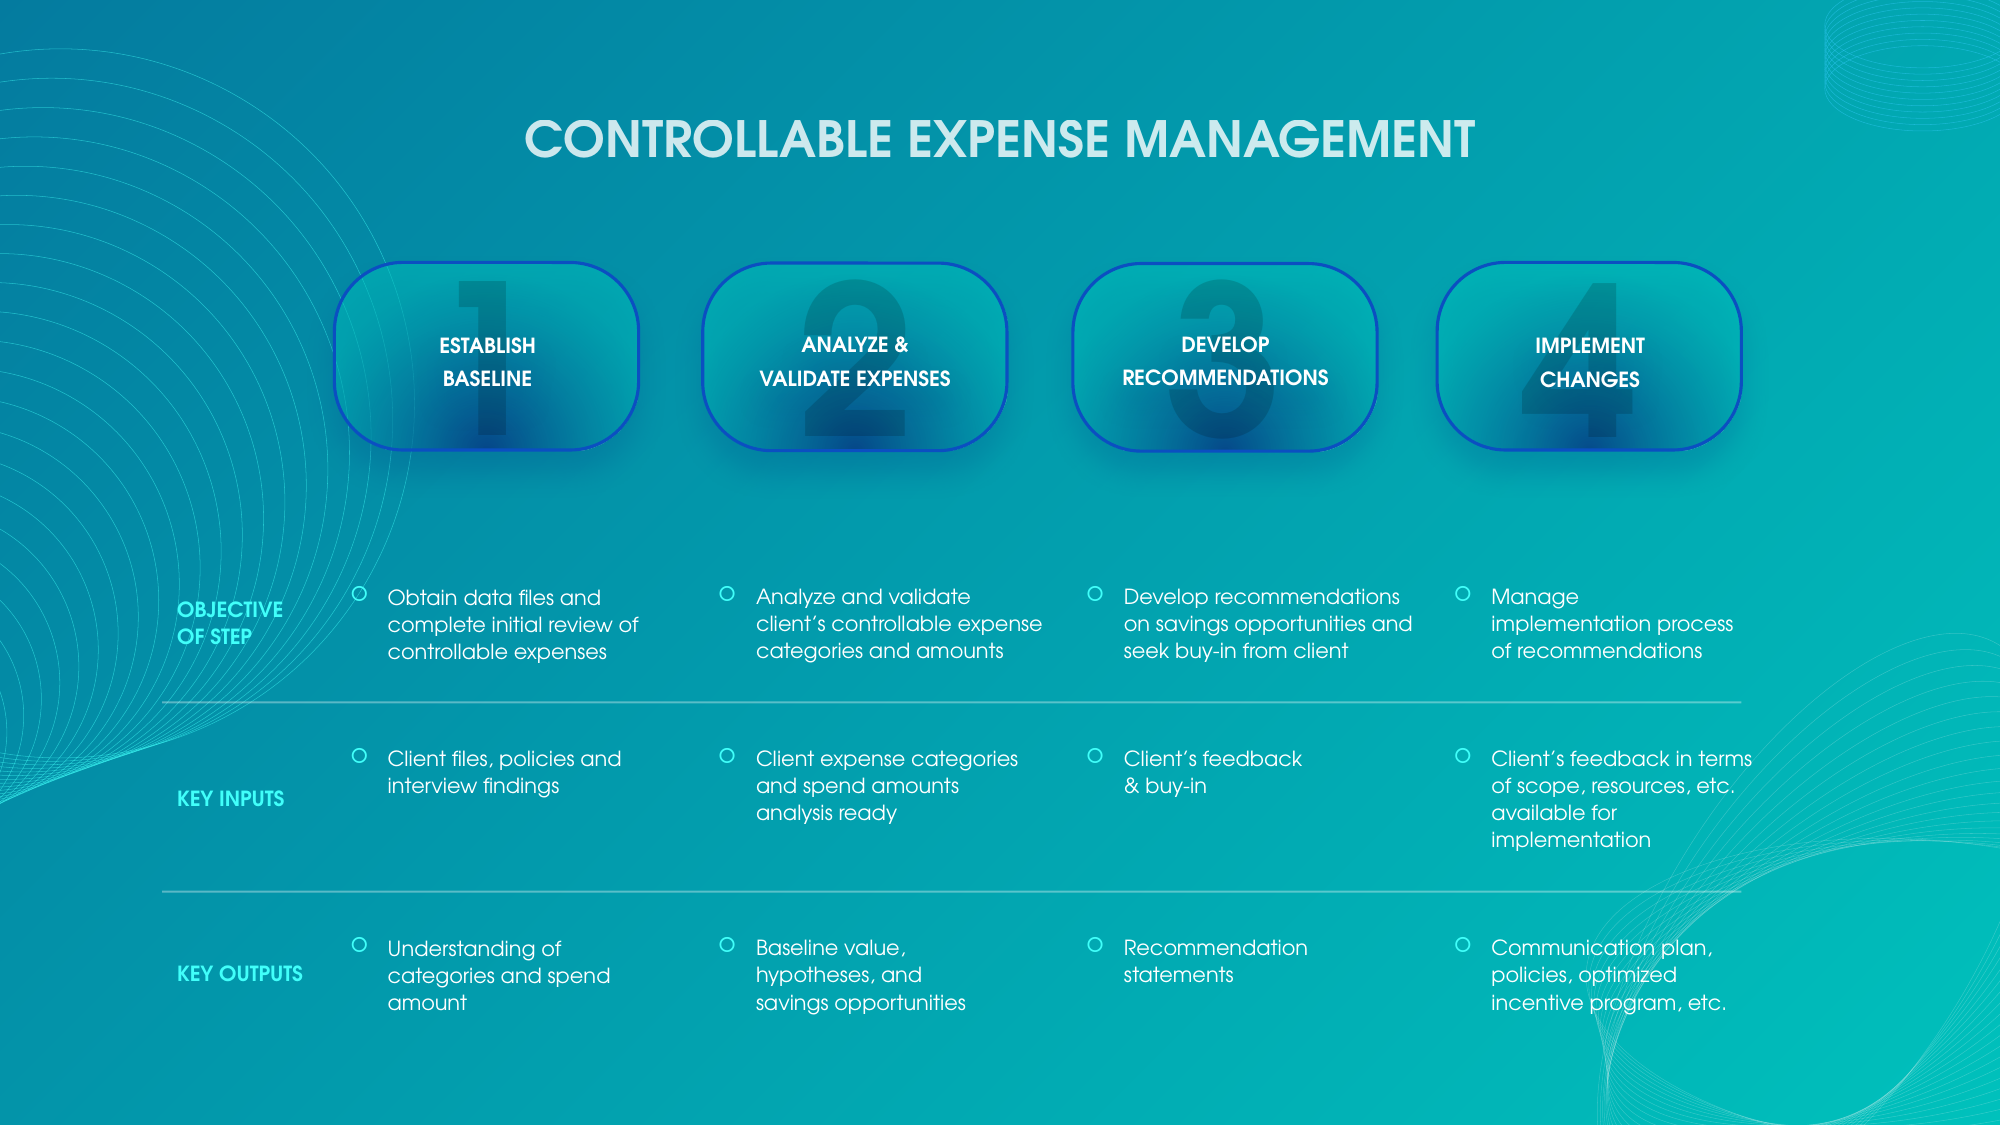

CONTROLLABLE EXPENSE MANAGEMENT
1
2
3
4

DEVELOP RECOMMENDATIONS
ANALYZE & VALIDATE EXPENSES
ESTABLISH
BASELINE
IMPLEMENT CHANGES

Obtain data files and complete initial review of controllable expenses
Analyze and validate client’s controllable expense categories and amounts
Develop recommendations on savings opportunities and seek buy-in from client
Manage implementation process of recommendations
OBJECTIVE OF STEP
Client files, policies and interview findings
Client expense categories and spend amounts analysis ready
Client’s feedback & buy-in
Client’s feedback in terms of scope, resources, etc. available for implementation
KEY INPUTS
Understanding of categories and spend amount
Baseline value,  hypotheses, and savings opportunities
Recommendation statements
Communication plan, policies, optimized incentive program, etc.
KEY OUTPUTS